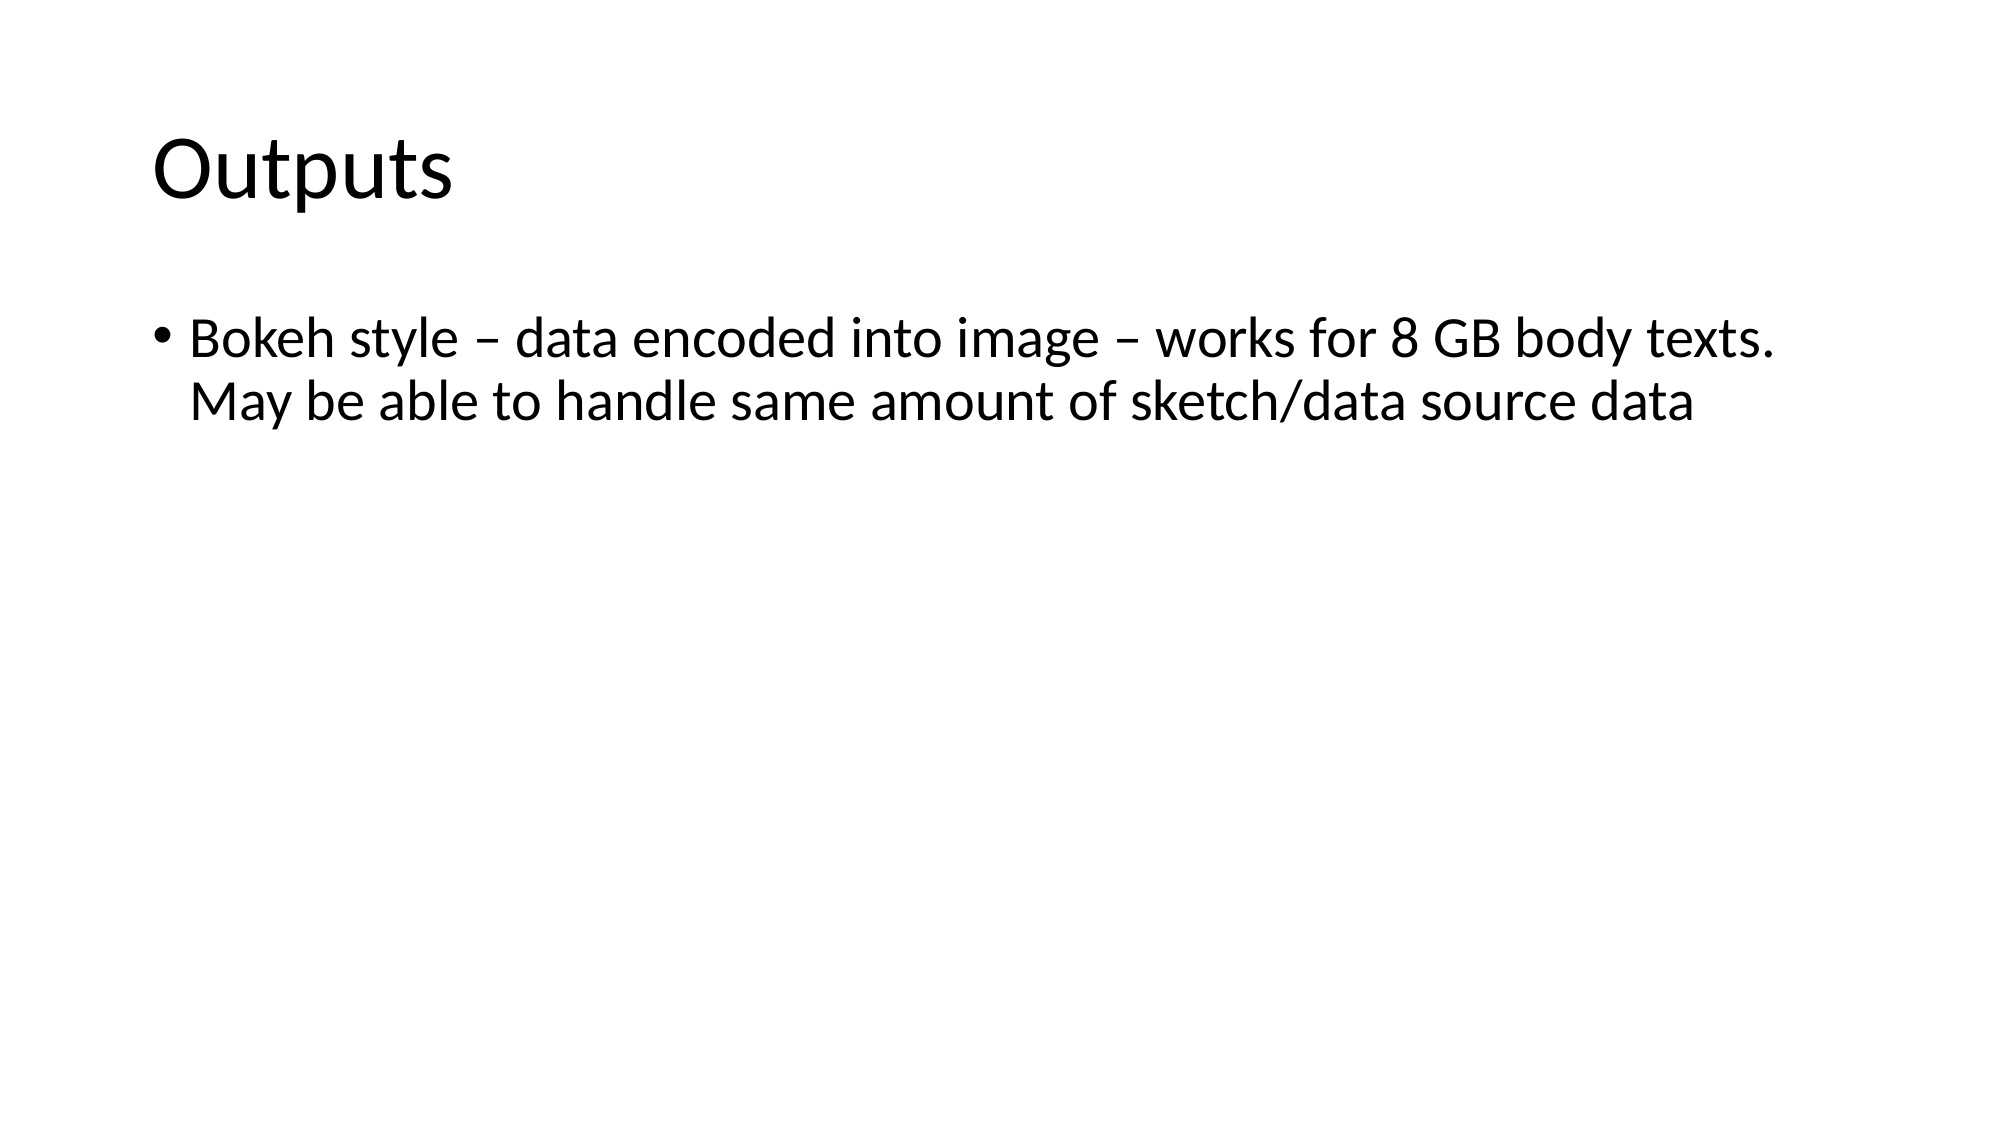

# Outputs
Bokeh style – data encoded into image – works for 8 GB body texts. May be able to handle same amount of sketch/data source data